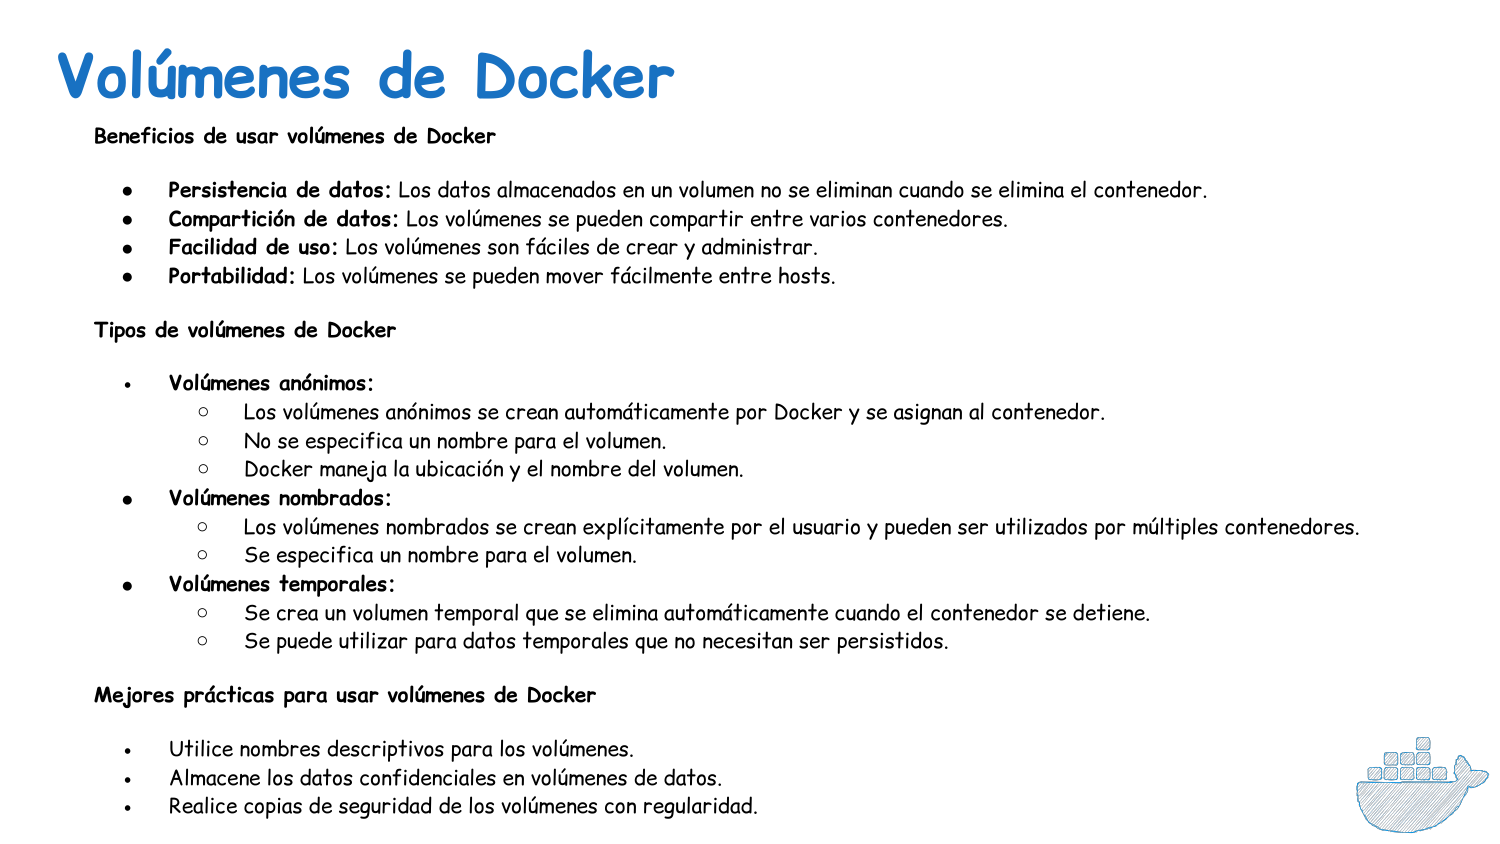

Volúmenes de Docker
Beneficios de usar volúmenes de Docker
Persistencia de datos: Los datos almacenados en un volumen no se eliminan cuando se elimina el contenedor.
Compartición de datos: Los volúmenes se pueden compartir entre varios contenedores.
Facilidad de uso: Los volúmenes son fáciles de crear y administrar.
Portabilidad: Los volúmenes se pueden mover fácilmente entre hosts.
Tipos de volúmenes de Docker
Volúmenes anónimos:
Los volúmenes anónimos se crean automáticamente por Docker y se asignan al contenedor.
No se especifica un nombre para el volumen.
Docker maneja la ubicación y el nombre del volumen.
Volúmenes nombrados:
Los volúmenes nombrados se crean explícitamente por el usuario y pueden ser utilizados por múltiples contenedores.
Se especifica un nombre para el volumen.
Volúmenes temporales:
Se crea un volumen temporal que se elimina automáticamente cuando el contenedor se detiene.
Se puede utilizar para datos temporales que no necesitan ser persistidos.
Mejores prácticas para usar volúmenes de Docker
Utilice nombres descriptivos para los volúmenes.
Almacene los datos confidenciales en volúmenes de datos.
Realice copias de seguridad de los volúmenes con regularidad.